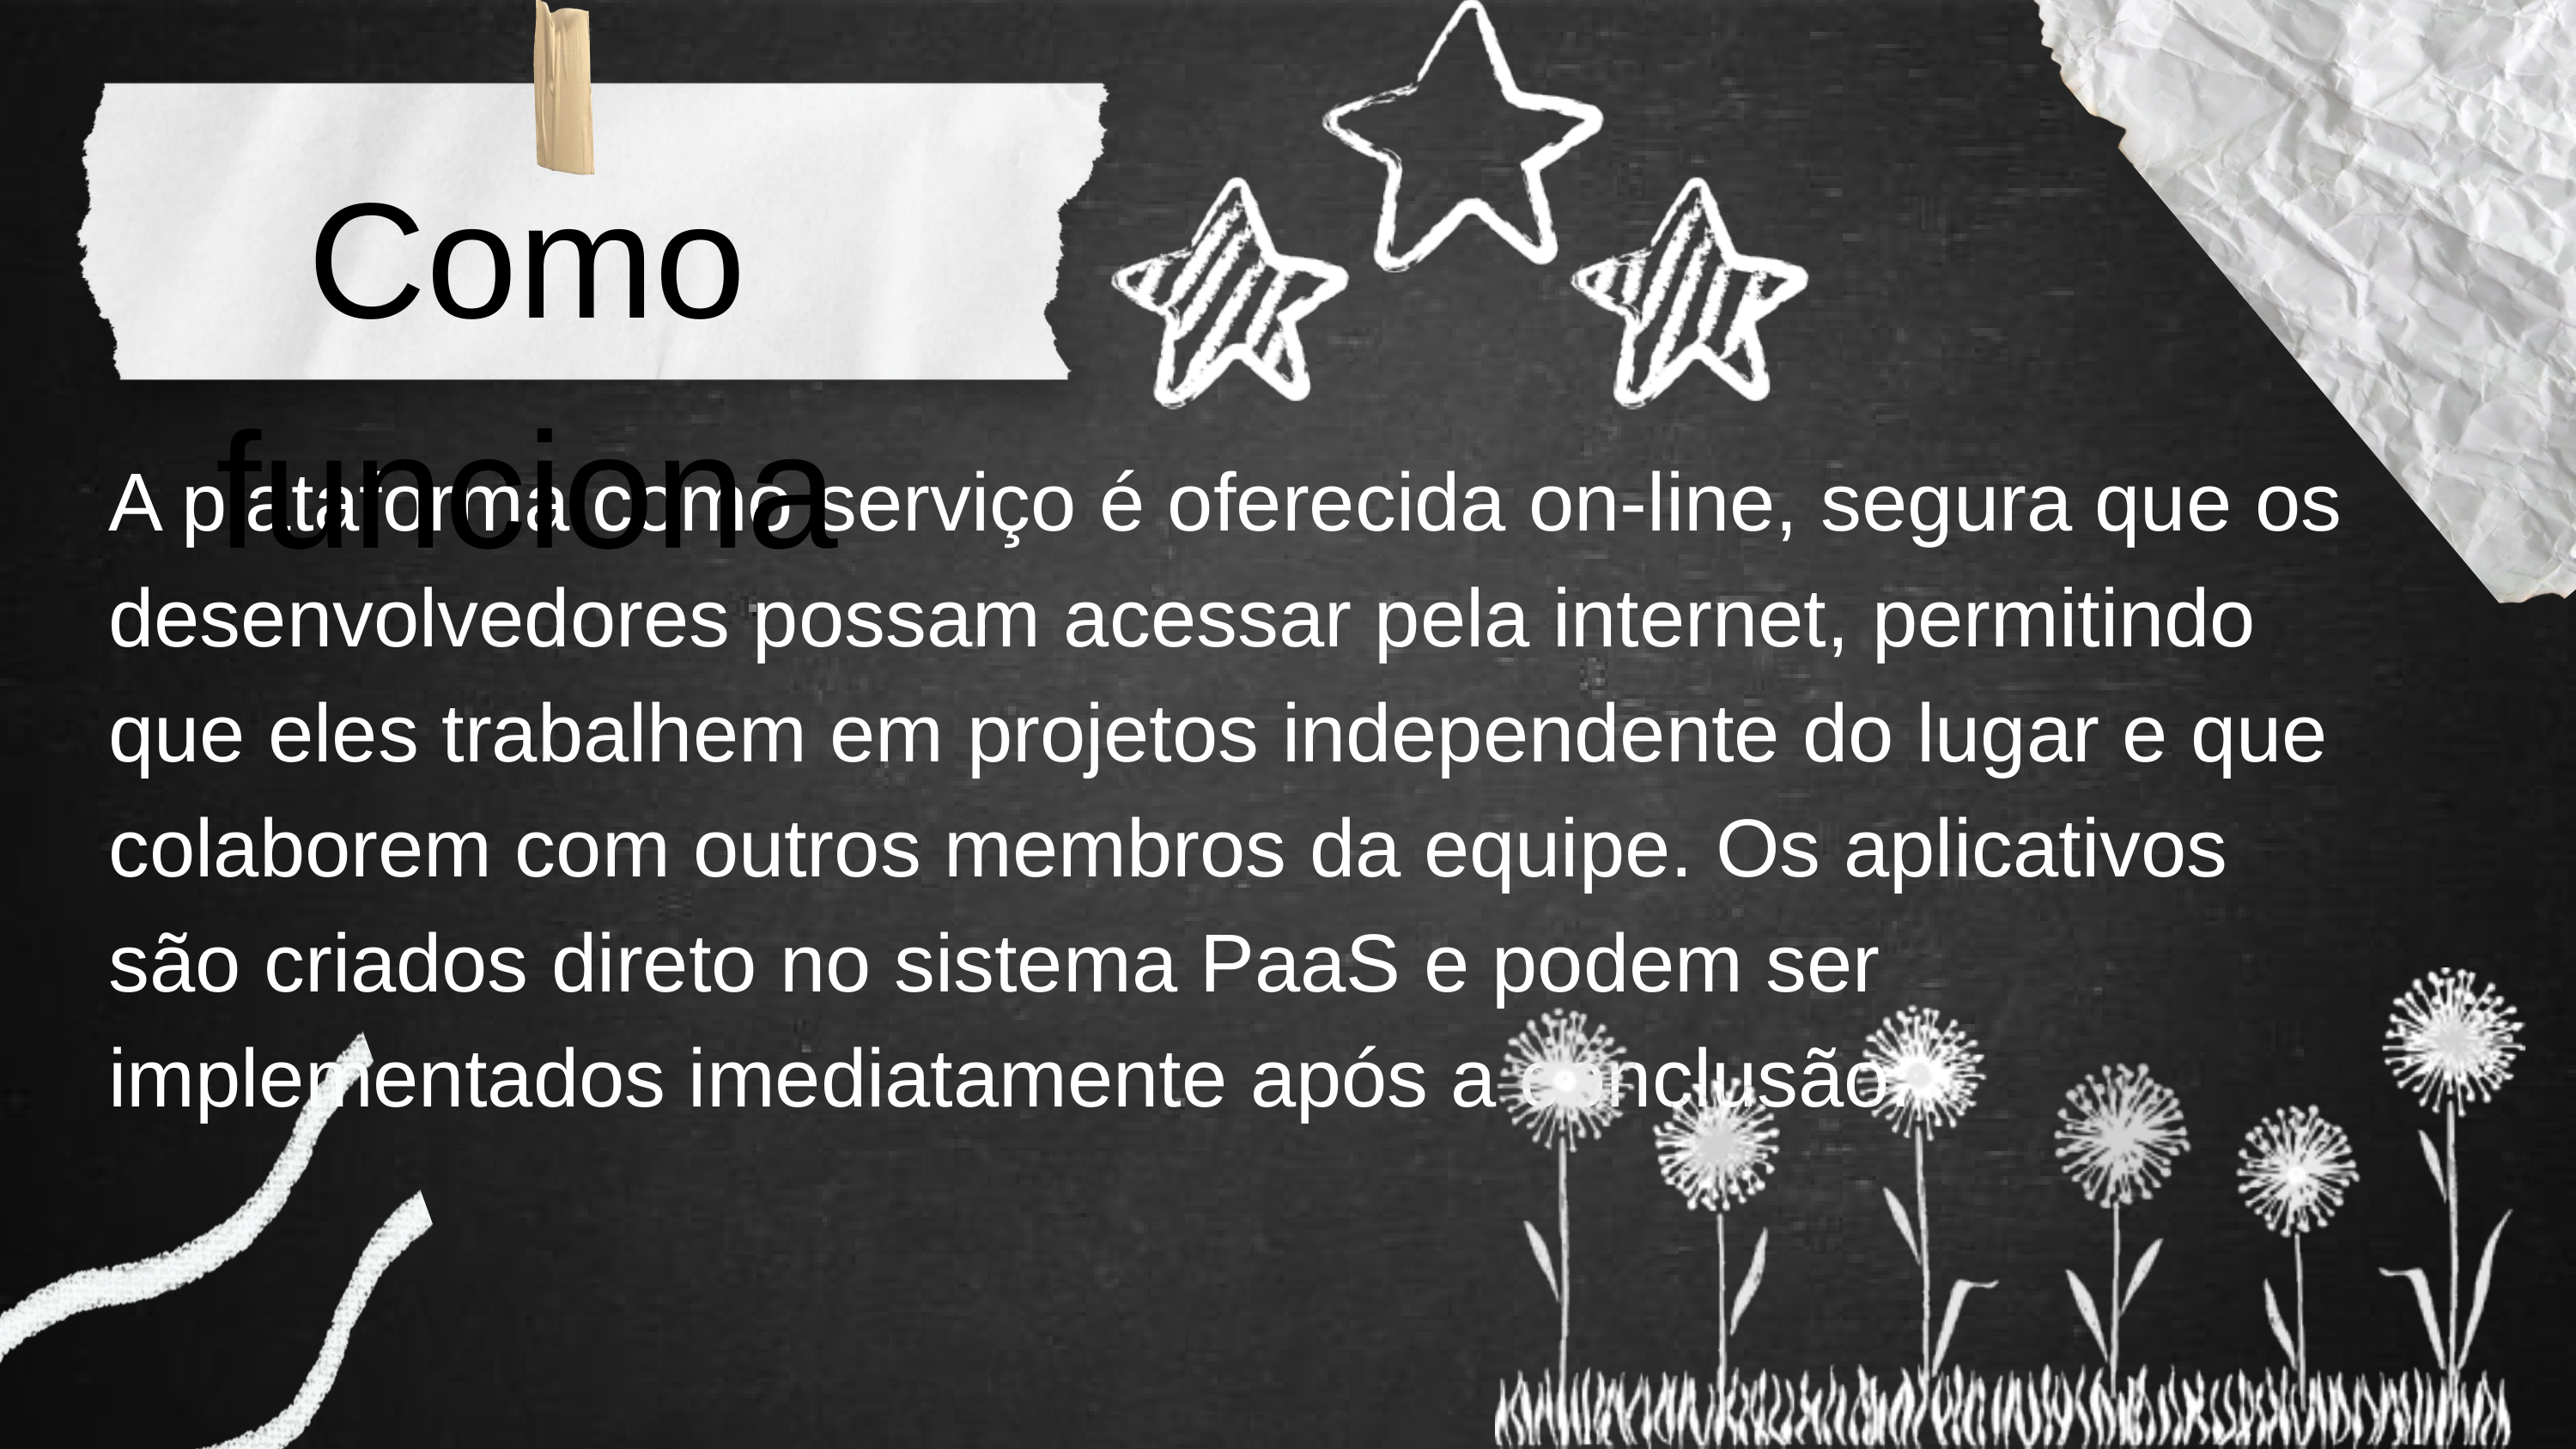

Como funciona

A plataforma como serviço é oferecida on-line, segura que os desenvolvedores possam acessar pela internet, permitindo que eles trabalhem em projetos independente do lugar e que colaborem com outros membros da equipe. Os aplicativos são criados direto no sistema PaaS e podem ser implementados imediatamente após a conclusão.